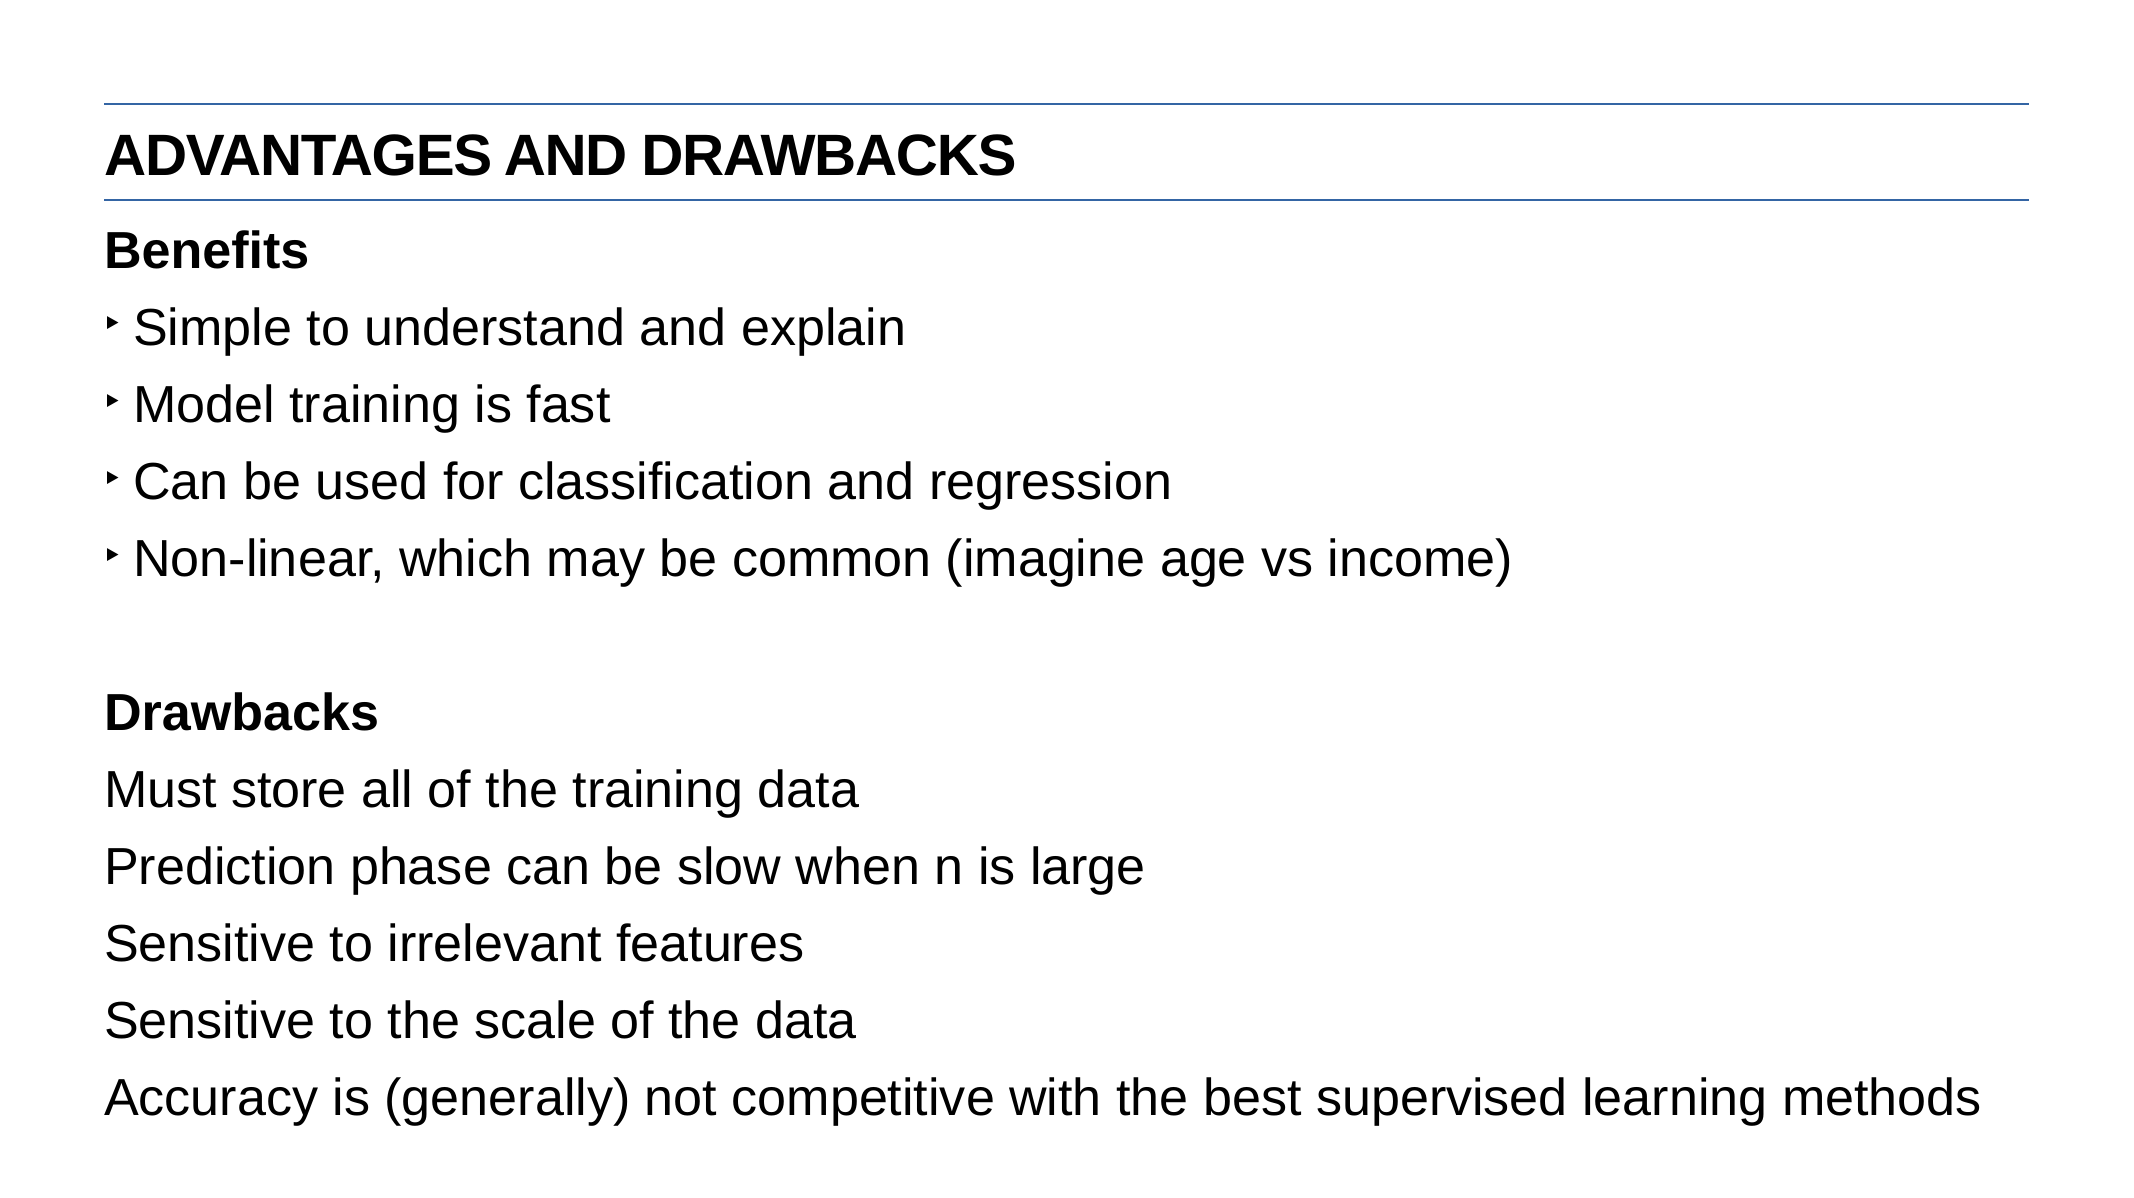

advantages and drawbacks

Benefits
Simple to understand and explain
Model training is fast
Can be used for classification and regression
Non-linear, which may be common (imagine age vs income)

Drawbacks
Must store all of the training data
Prediction phase can be slow when n is large
Sensitive to irrelevant features
Sensitive to the scale of the data
Accuracy is (generally) not competitive with the best supervised learning methods